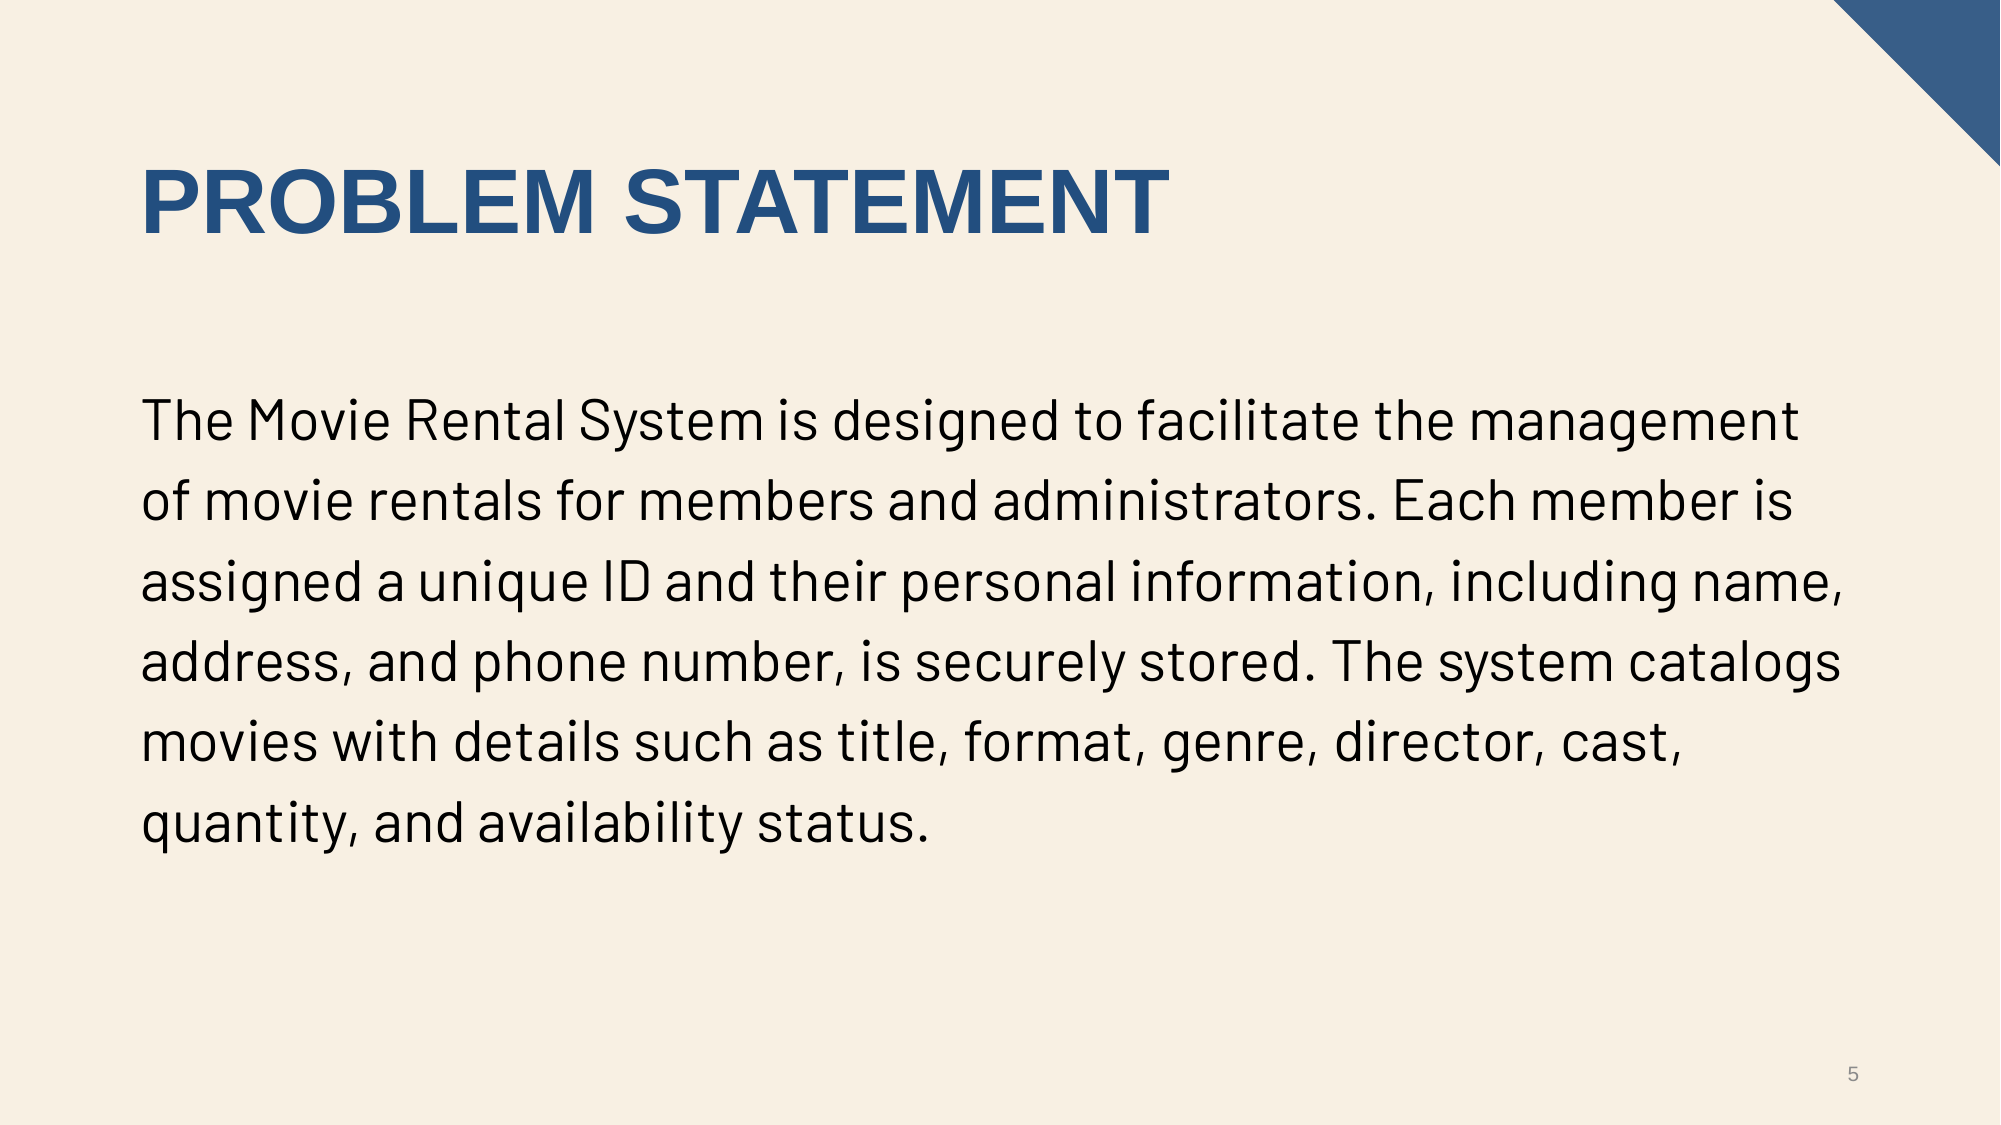

# Problem statement
The Movie Rental System is designed to facilitate the management of movie rentals for members and administrators. Each member is assigned a unique ID and their personal information, including name, address, and phone number, is securely stored. The system catalogs movies with details such as title, format, genre, director, cast, quantity, and availability status.
5